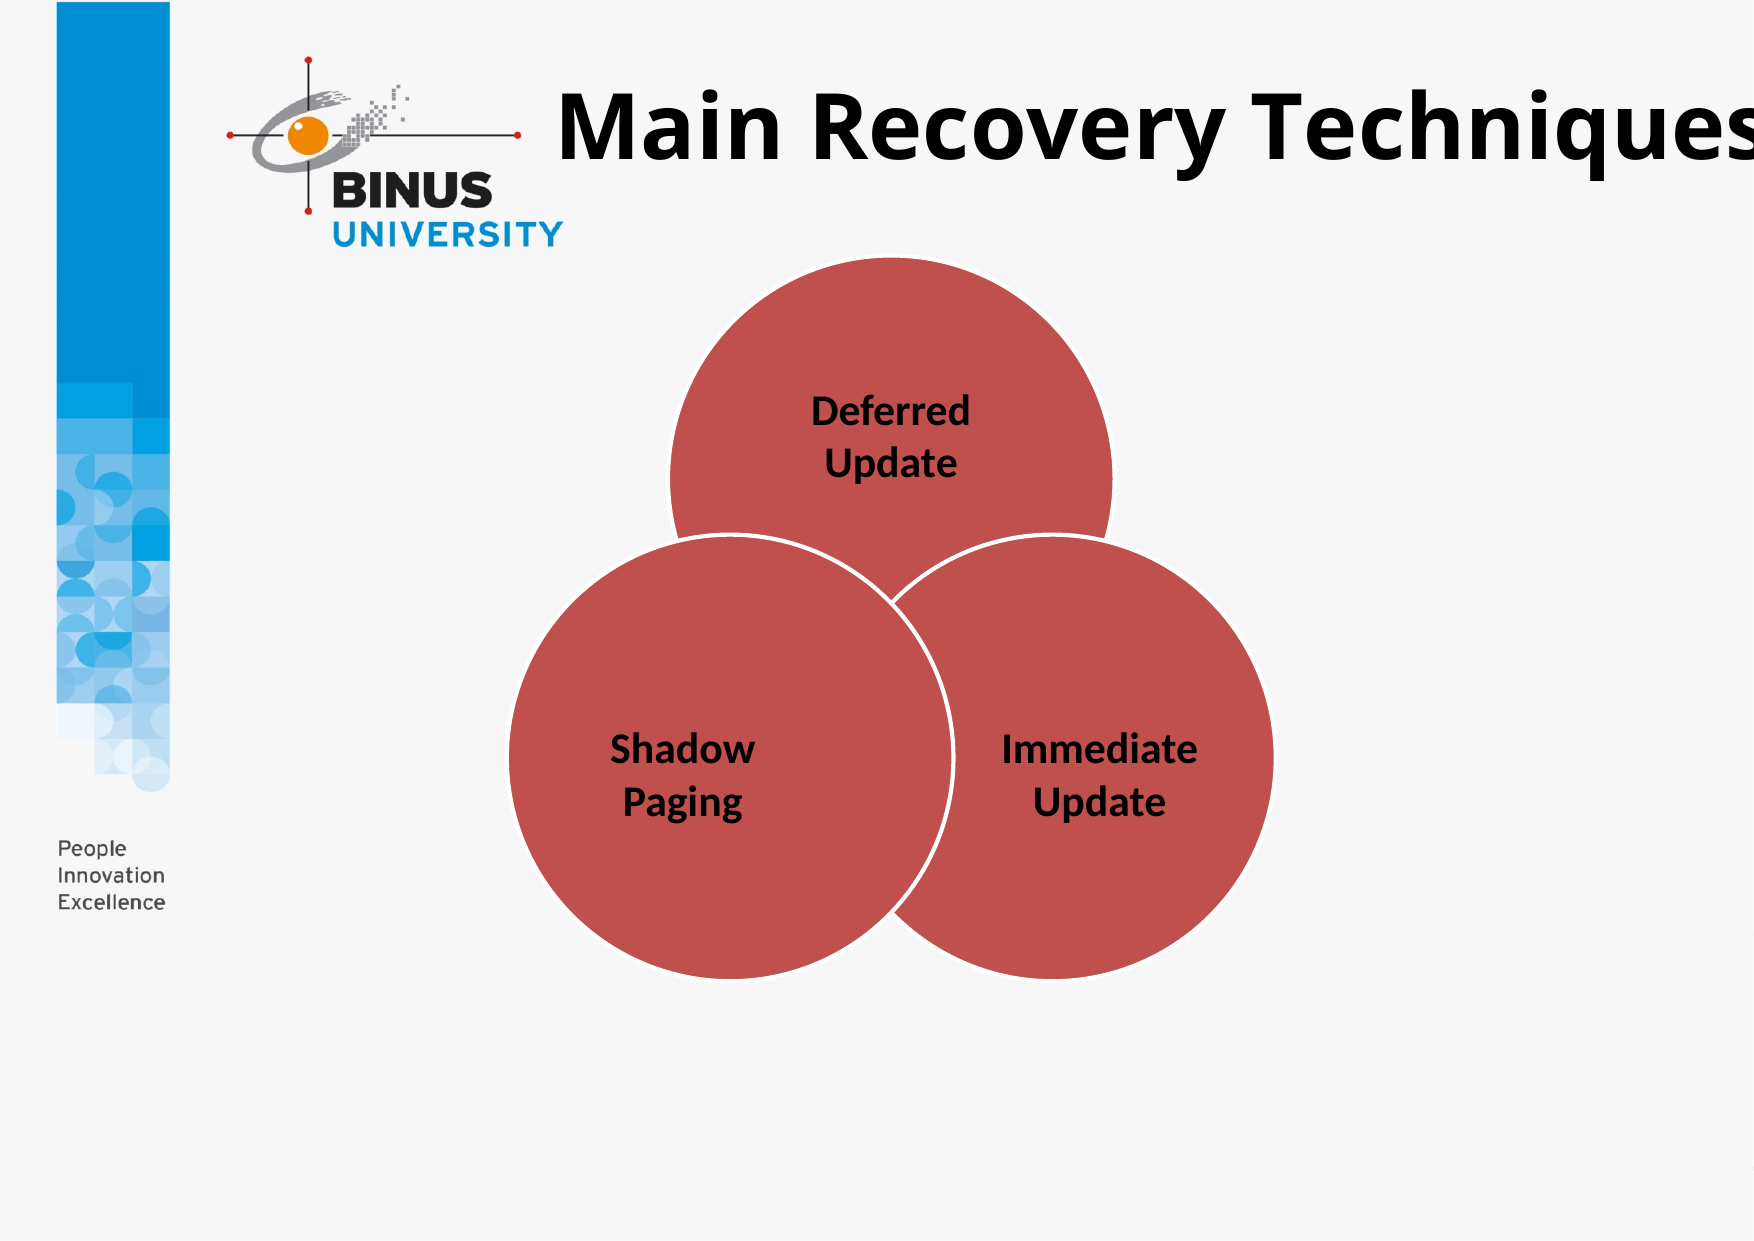

# Main Recovery Techniques
Deferred Update
Immediate Update
Shadow Paging